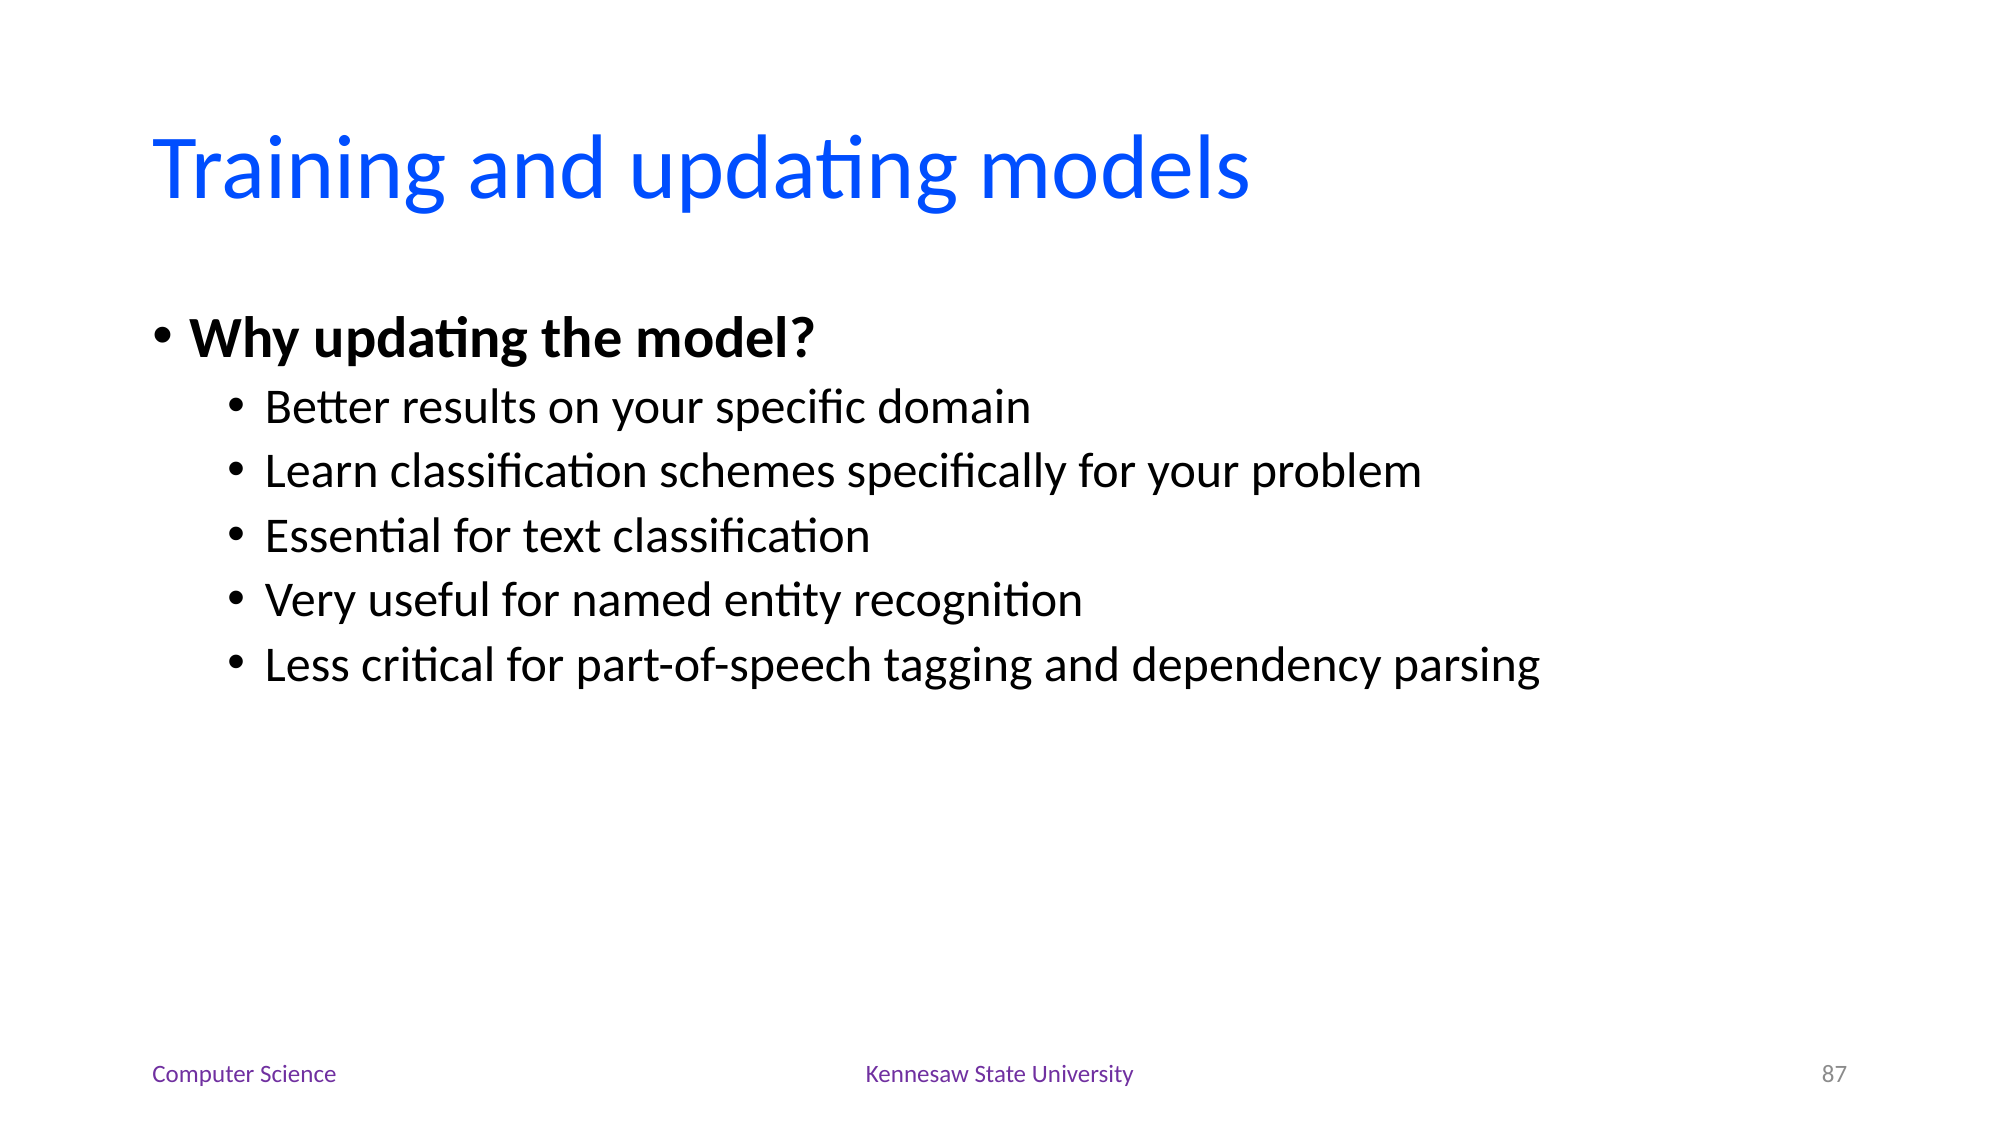

# Training and updating models
Why updating the model?
Better results on your specific domain
Learn classification schemes specifically for your problem
Essential for text classification
Very useful for named entity recognition
Less critical for part-of-speech tagging and dependency parsing

Computer Science
Kennesaw State University
87